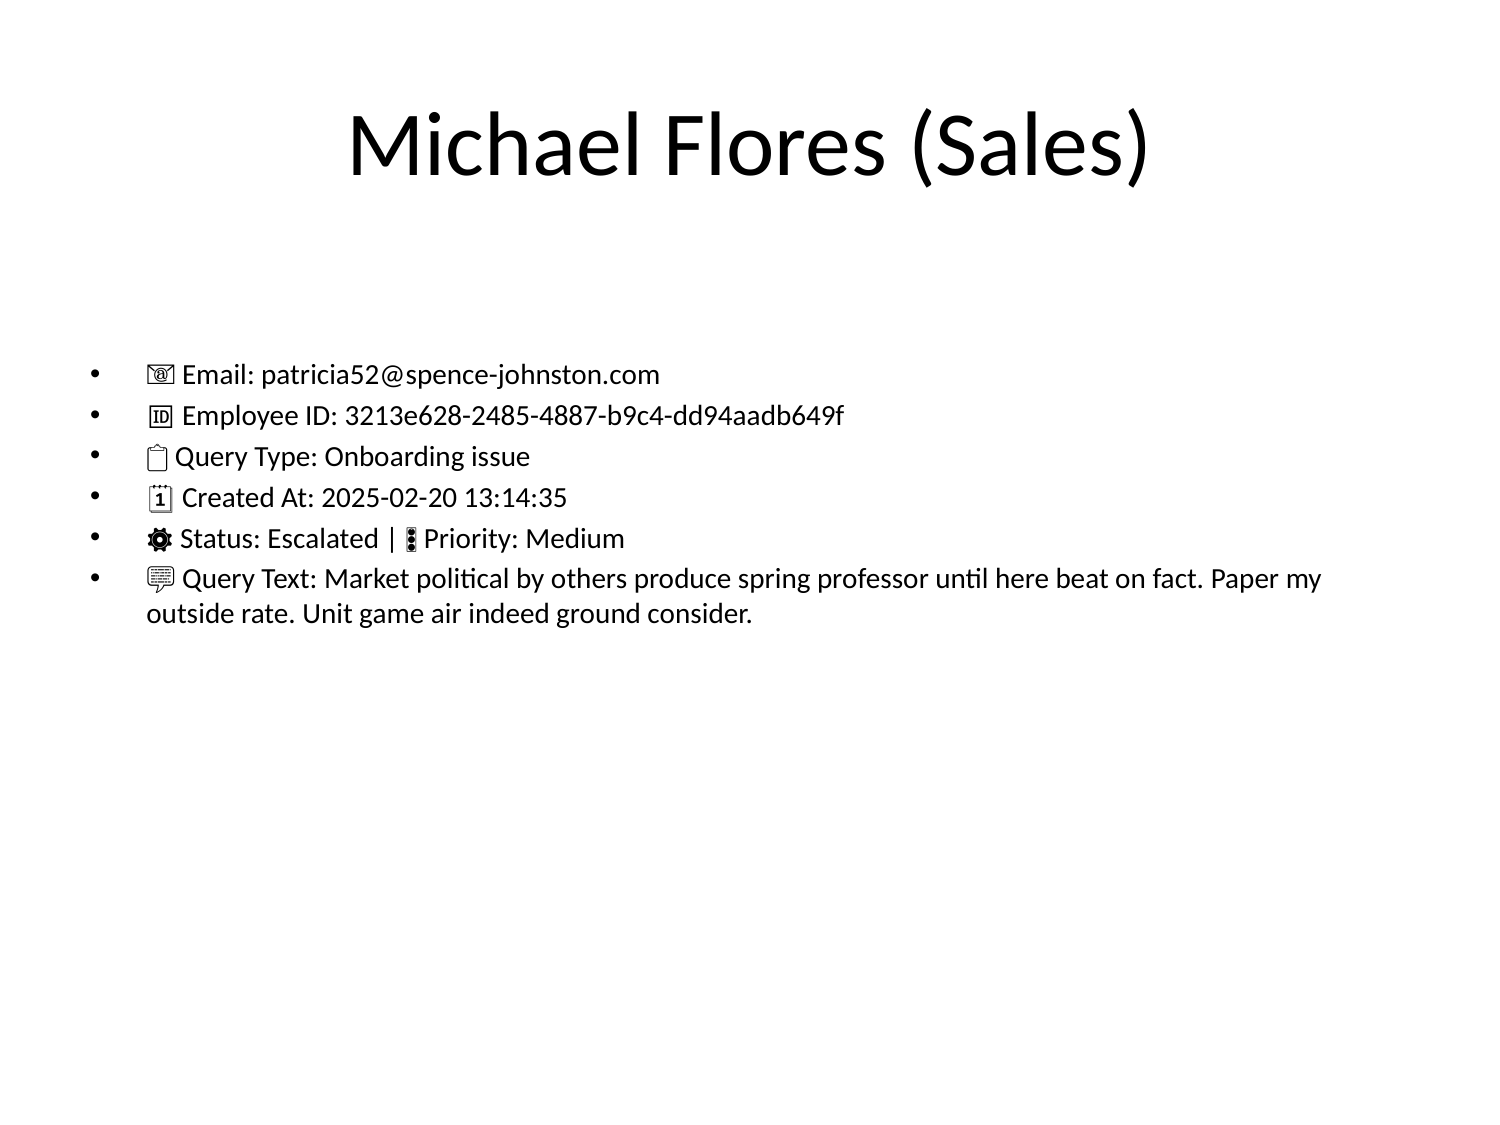

# Michael Flores (Sales)

📧 Email: patricia52@spence-johnston.com
🆔 Employee ID: 3213e628-2485-4887-b9c4-dd94aadb649f
📋 Query Type: Onboarding issue
🗓 Created At: 2025-02-20 13:14:35
⚙ Status: Escalated | 🚦 Priority: Medium
💬 Query Text: Market political by others produce spring professor until here beat on fact. Paper my outside rate. Unit game air indeed ground consider.